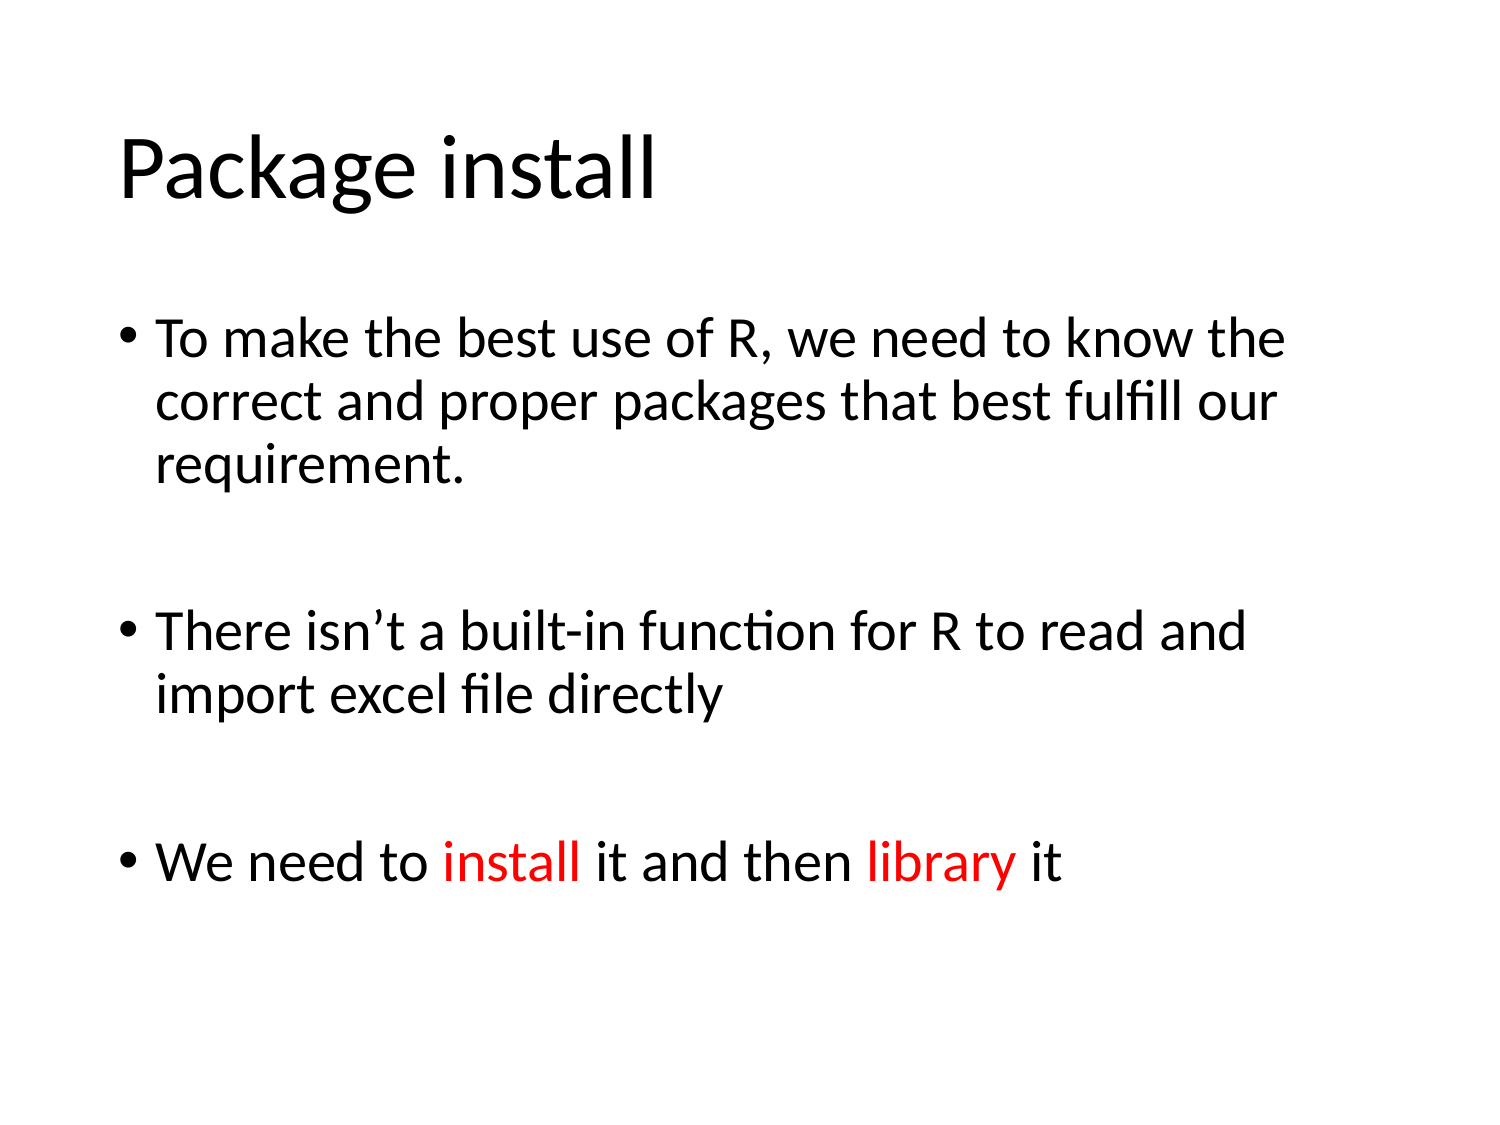

# Package install
To make the best use of R, we need to know the correct and proper packages that best fulfill our requirement.

There isn’t a built-in function for R to read and import excel file directly

We need to install it and then library it